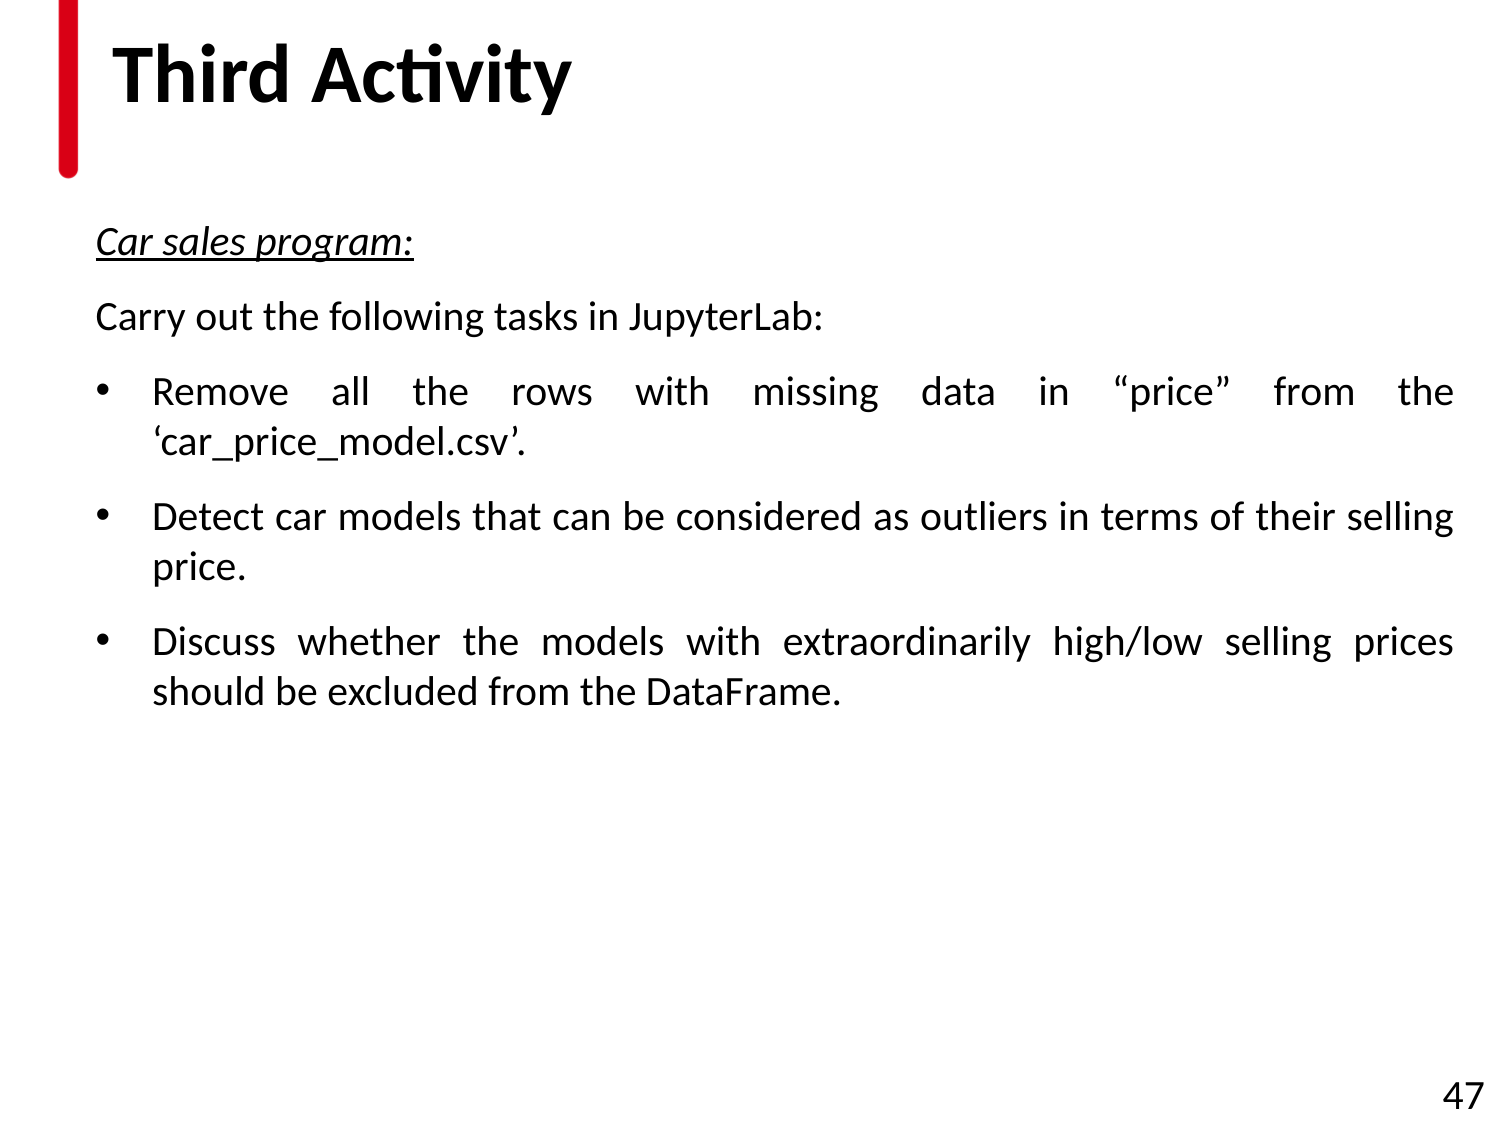

# Third Activity
Car sales program:
Carry out the following tasks in JupyterLab:
Remove all the rows with missing data in “price” from the ‘car_price_model.csv’.
Detect car models that can be considered as outliers in terms of their selling price.
Discuss whether the models with extraordinarily high/low selling prices should be excluded from the DataFrame.